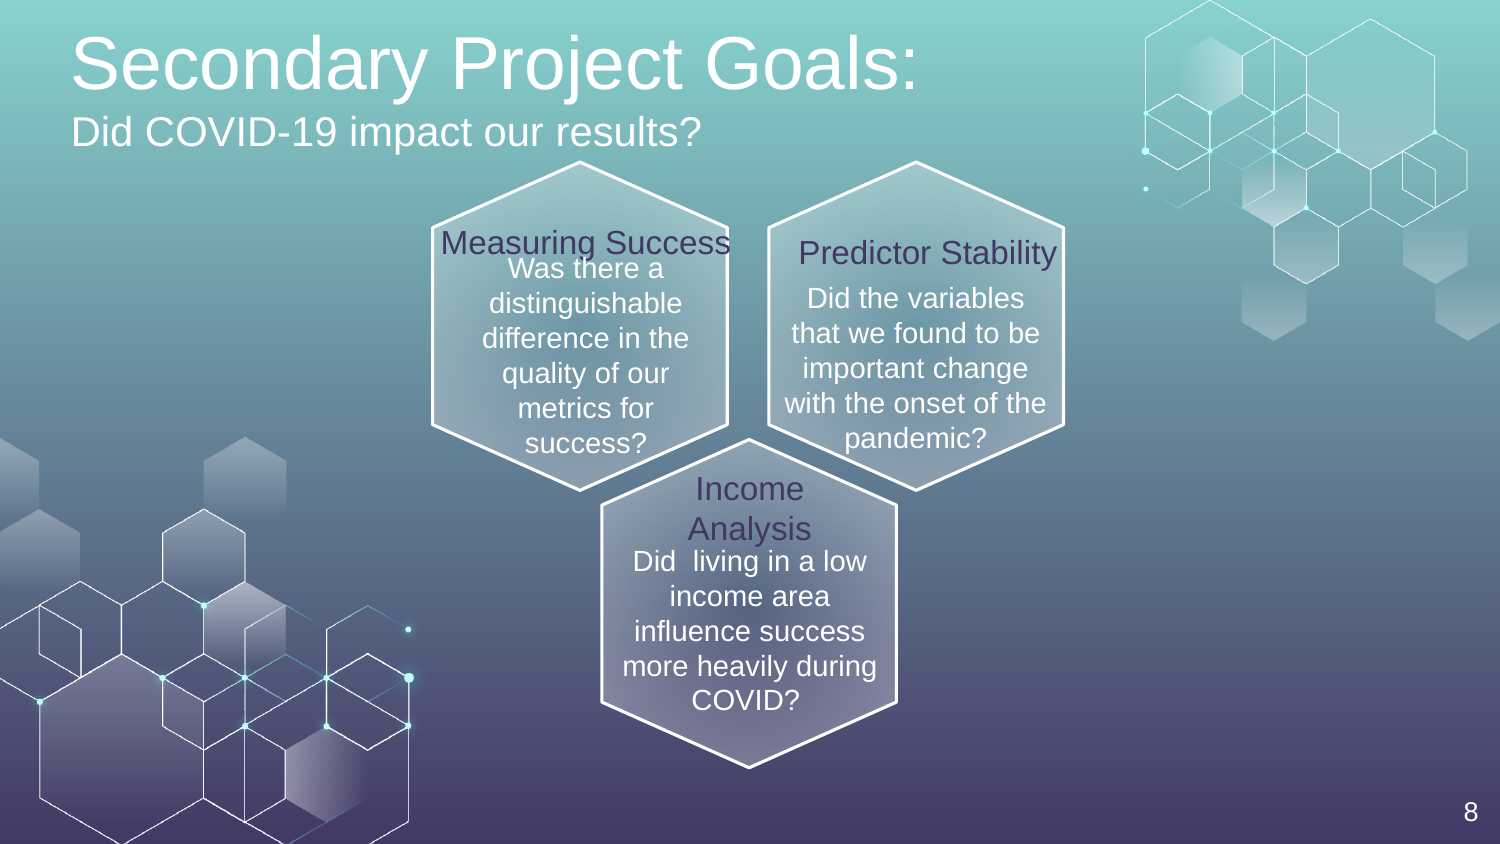

# Secondary Project Goals: Did COVID-19 impact our results?
Measuring Success
Predictor Stability
Was there a distinguishable difference in the quality of our metrics for success?
Did the variables that we found to be important change with the onset of the pandemic?
Income Analysis
Did  living in a low income area influence success more heavily during COVID?
8